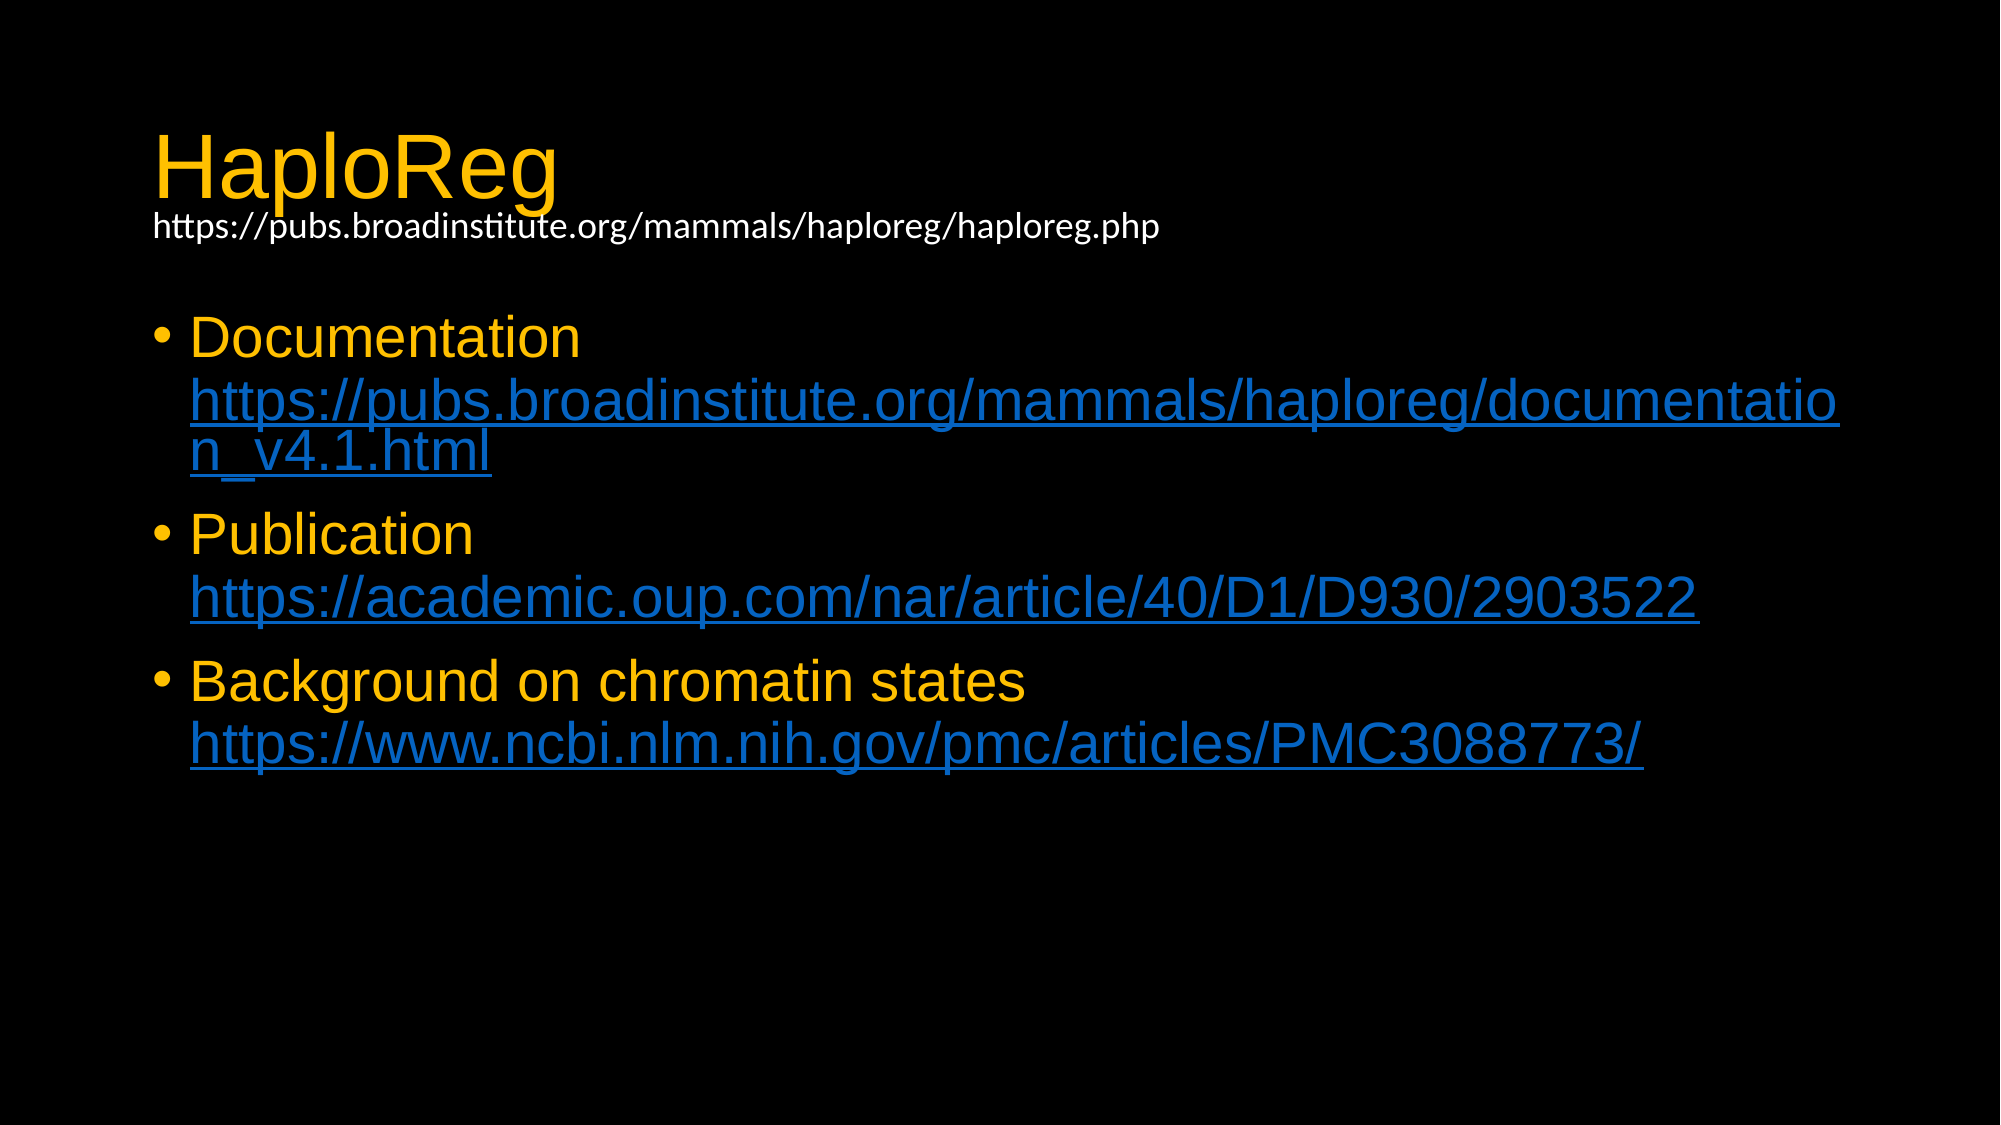

# HaploReg
https://pubs.broadinstitute.org/mammals/haploreg/haploreg.php
Documentation
https://pubs.broadinstitute.org/mammals/haploreg/documentation_v4.1.html
Publication
https://academic.oup.com/nar/article/40/D1/D930/2903522
Background on chromatin states
https://www.ncbi.nlm.nih.gov/pmc/articles/PMC3088773/